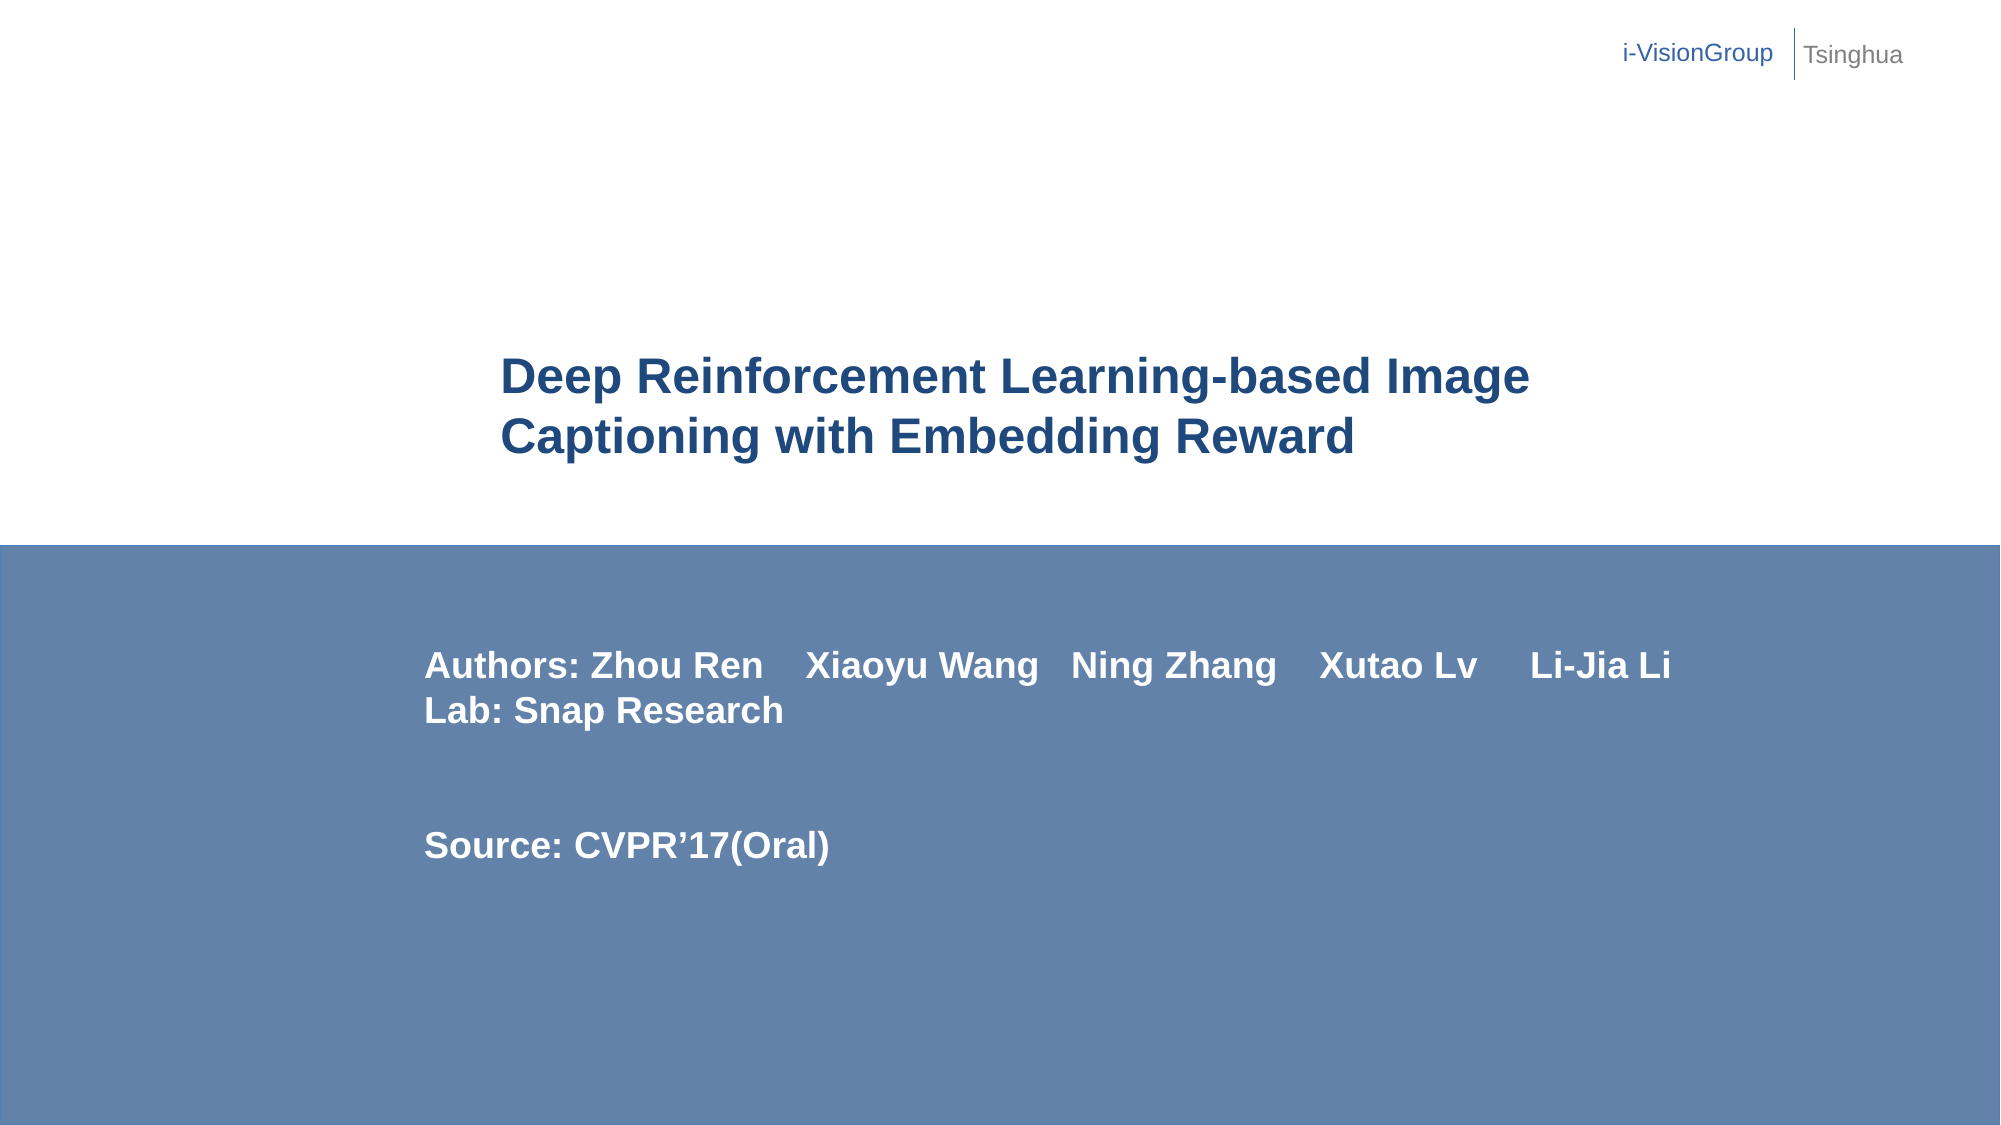

i-VisionGroup
Tsinghua
Deep Reinforcement Learning-based Image Captioning with Embedding Reward

Authors: Zhou Ren    Xiaoyu Wang   Ning Zhang    Xutao Lv     Li-Jia Li
Lab: Snap Research

Source: CVPR’17(Oral)